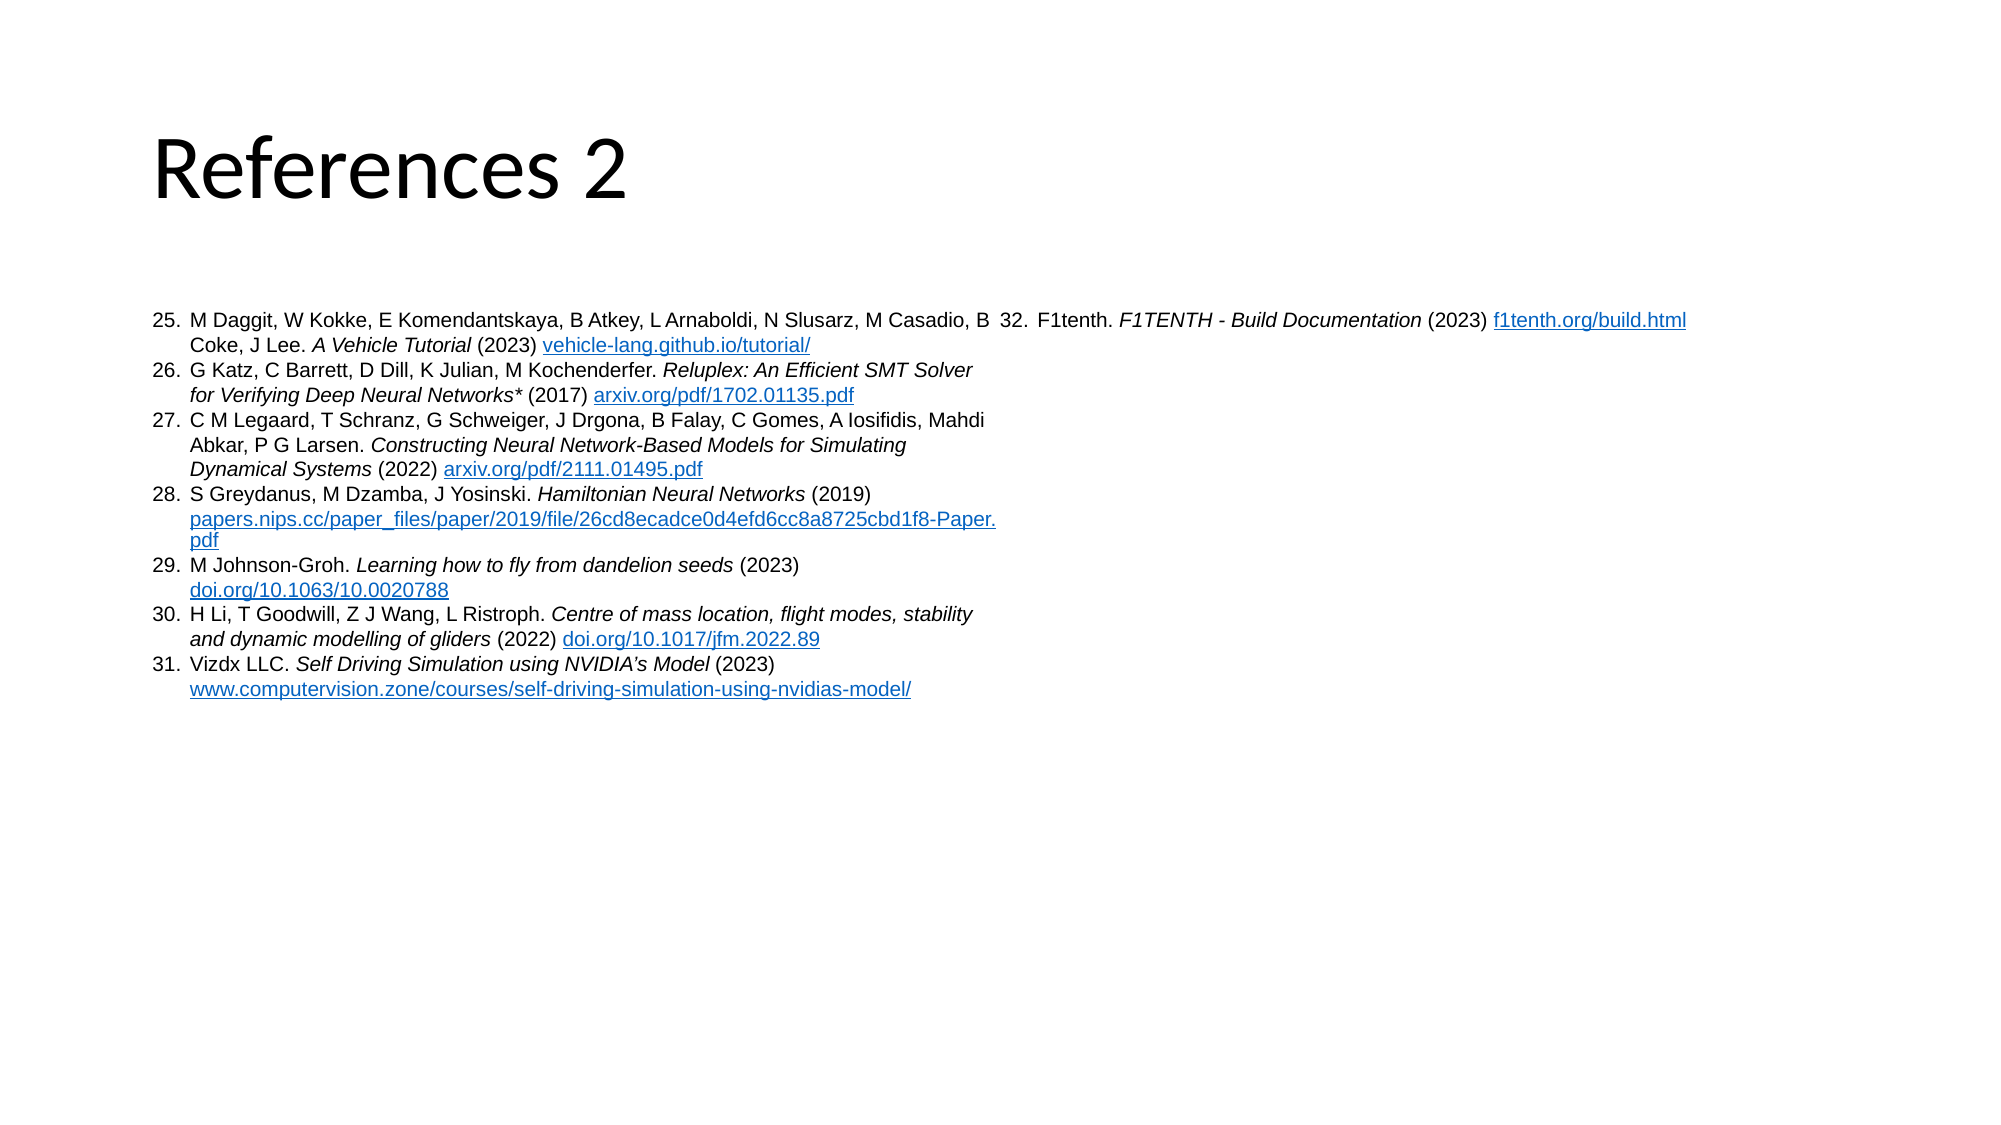

# References 2
M Daggit, W Kokke, E Komendantskaya, B Atkey, L Arnaboldi, N Slusarz, M Casadio, B Coke, J Lee. A Vehicle Tutorial (2023) vehicle-lang.github.io/tutorial/
G Katz, C Barrett, D Dill, K Julian, M Kochenderfer. Reluplex: An Efficient SMT Solver for Verifying Deep Neural Networks* (2017) arxiv.org/pdf/1702.01135.pdf
C M Legaard, T Schranz, G Schweiger, J Drgona, B Falay, C Gomes, A Iosifidis, Mahdi Abkar, P G Larsen. Constructing Neural Network-Based Models for Simulating Dynamical Systems (2022) arxiv.org/pdf/2111.01495.pdf
S Greydanus, M Dzamba, J Yosinski. Hamiltonian Neural Networks (2019) papers.nips.cc/paper_files/paper/2019/file/26cd8ecadce0d4efd6cc8a8725cbd1f8-Paper.pdf
M Johnson-Groh. Learning how to fly from dandelion seeds (2023) doi.org/10.1063/10.0020788
H Li, T Goodwill, Z J Wang, L Ristroph. Centre of mass location, flight modes, stability and dynamic modelling of gliders (2022) doi.org/10.1017/jfm.2022.89
Vizdx LLC. Self Driving Simulation using NVIDIA’s Model (2023) www.computervision.zone/courses/self-driving-simulation-using-nvidias-model/
F1tenth. F1TENTH - Build Documentation (2023) f1tenth.org/build.html